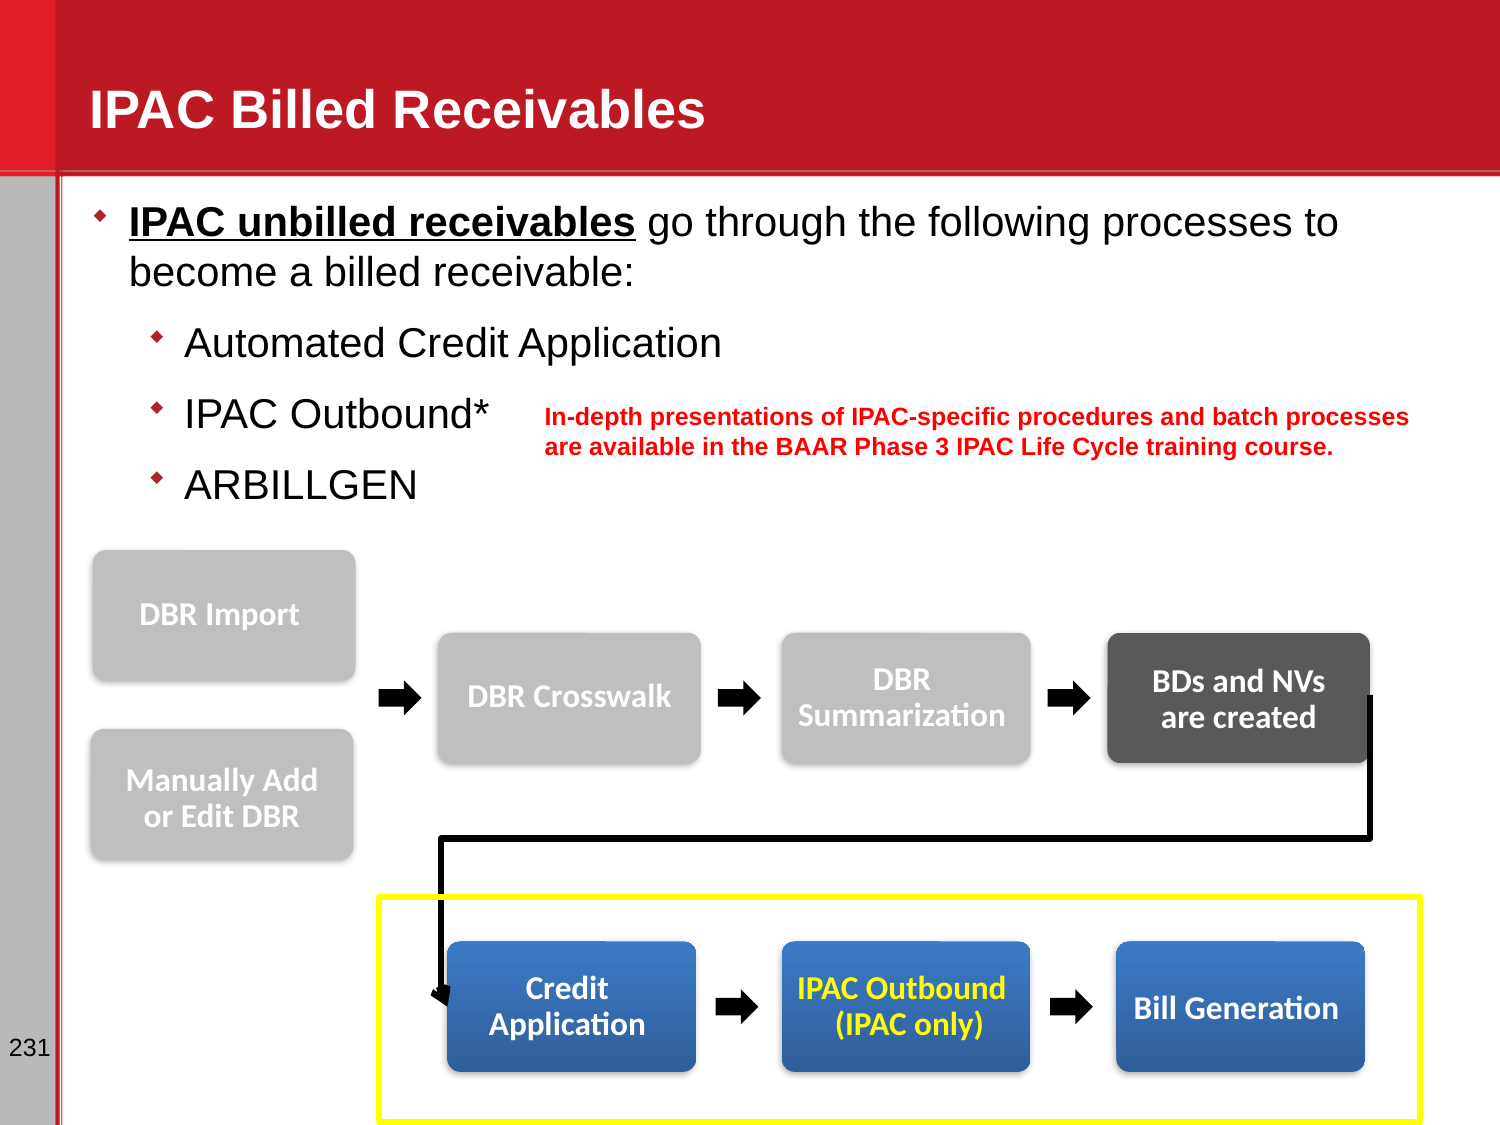

# IPAC Billed Receivables
IPAC unbilled receivables go through the following processes to become a billed receivable:
Automated Credit Application
IPAC Outbound*
ARBILLGEN

In-depth presentations of IPAC-specific procedures and batch processes are available in the BAAR Phase 3 IPAC Life Cycle training course.

DBR Import

BDs and NVs are created

DBR Crosswalk

DBR Summarization

Manually Add or Edit DBR

Credit Application

IPAC Outbound   (IPAC only)

Bill Generation

231